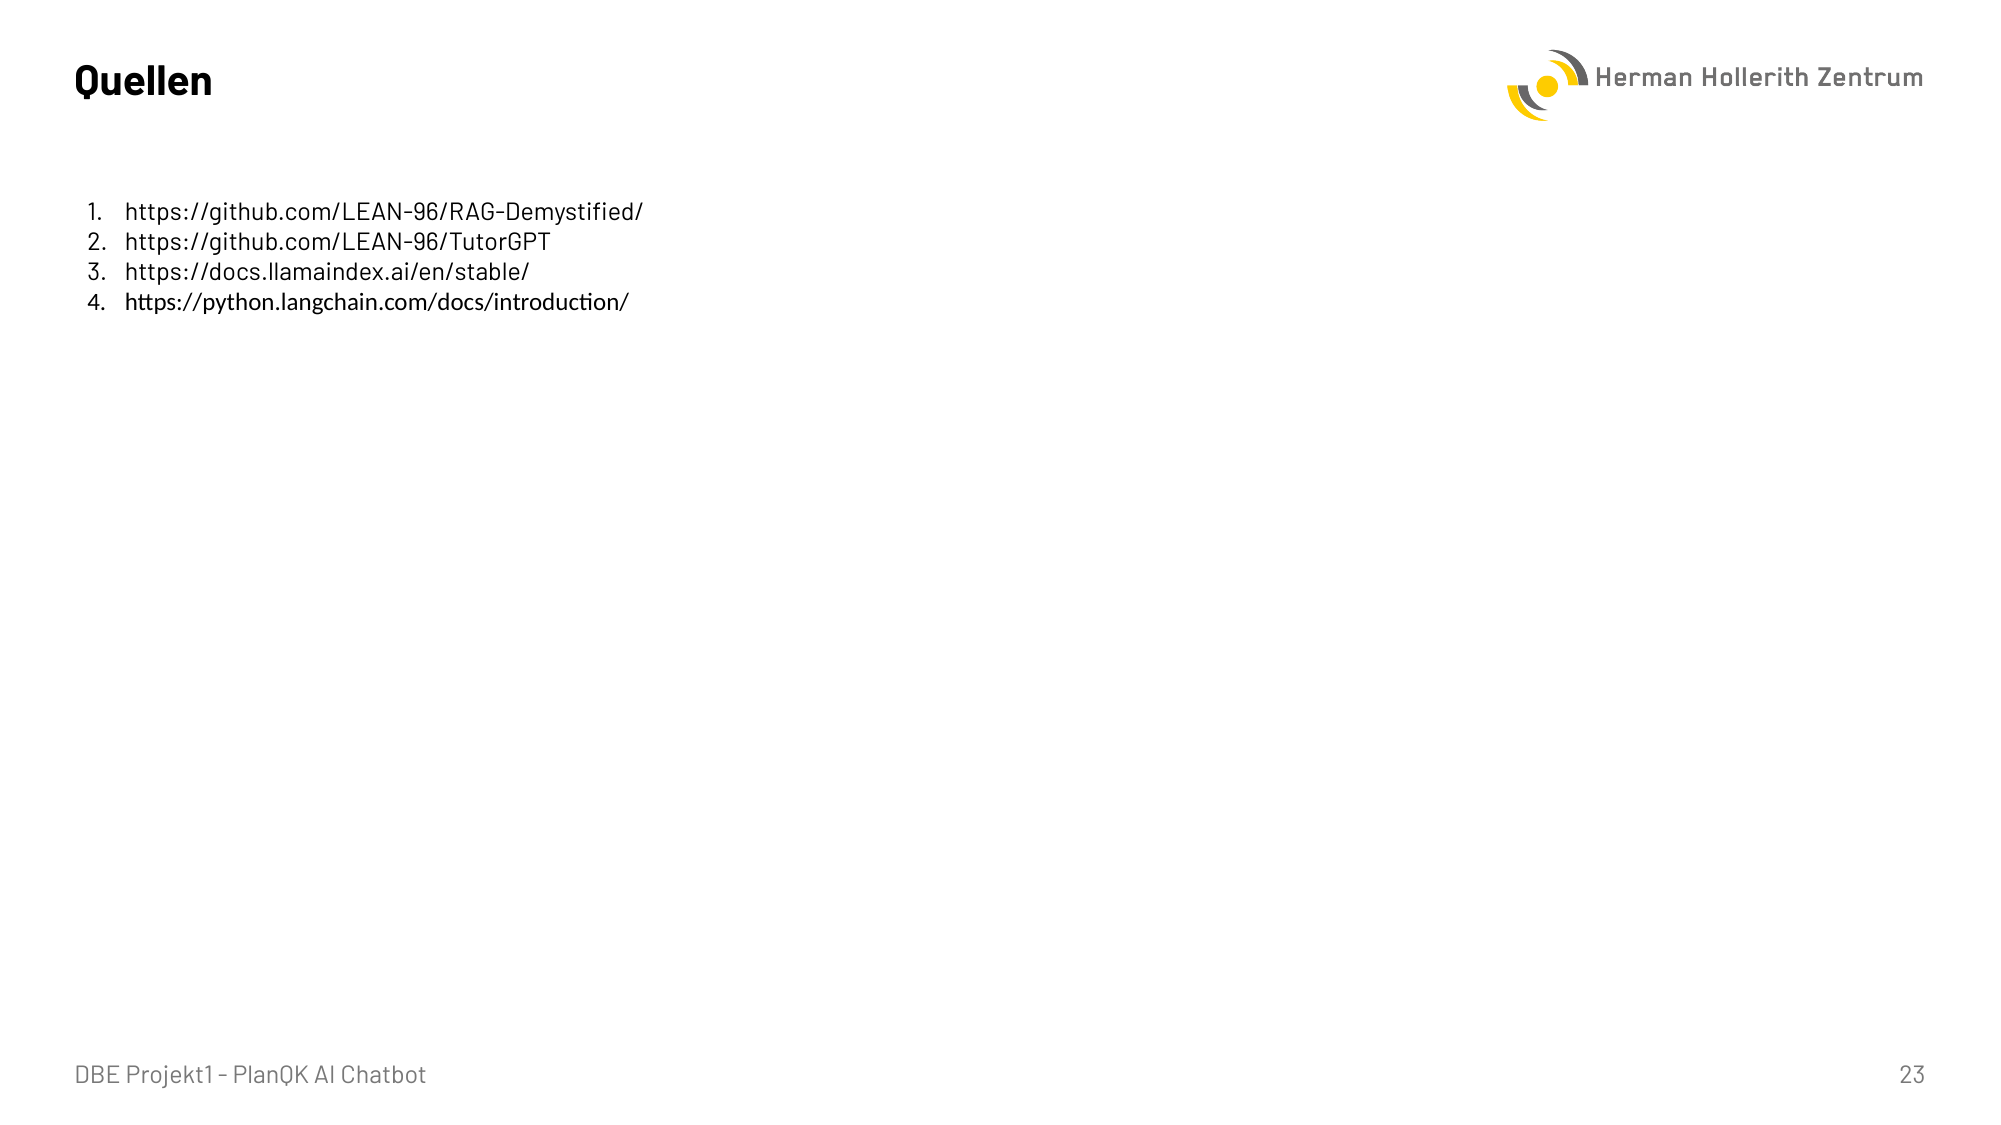

# Quellen

https://github.com/LEAN-96/RAG-Demystified/
https://github.com/LEAN-96/TutorGPT
https://docs.llamaindex.ai/en/stable/
https://python.langchain.com/docs/introduction/

DBE Projekt1 - PlanQK AI Chatbot
23